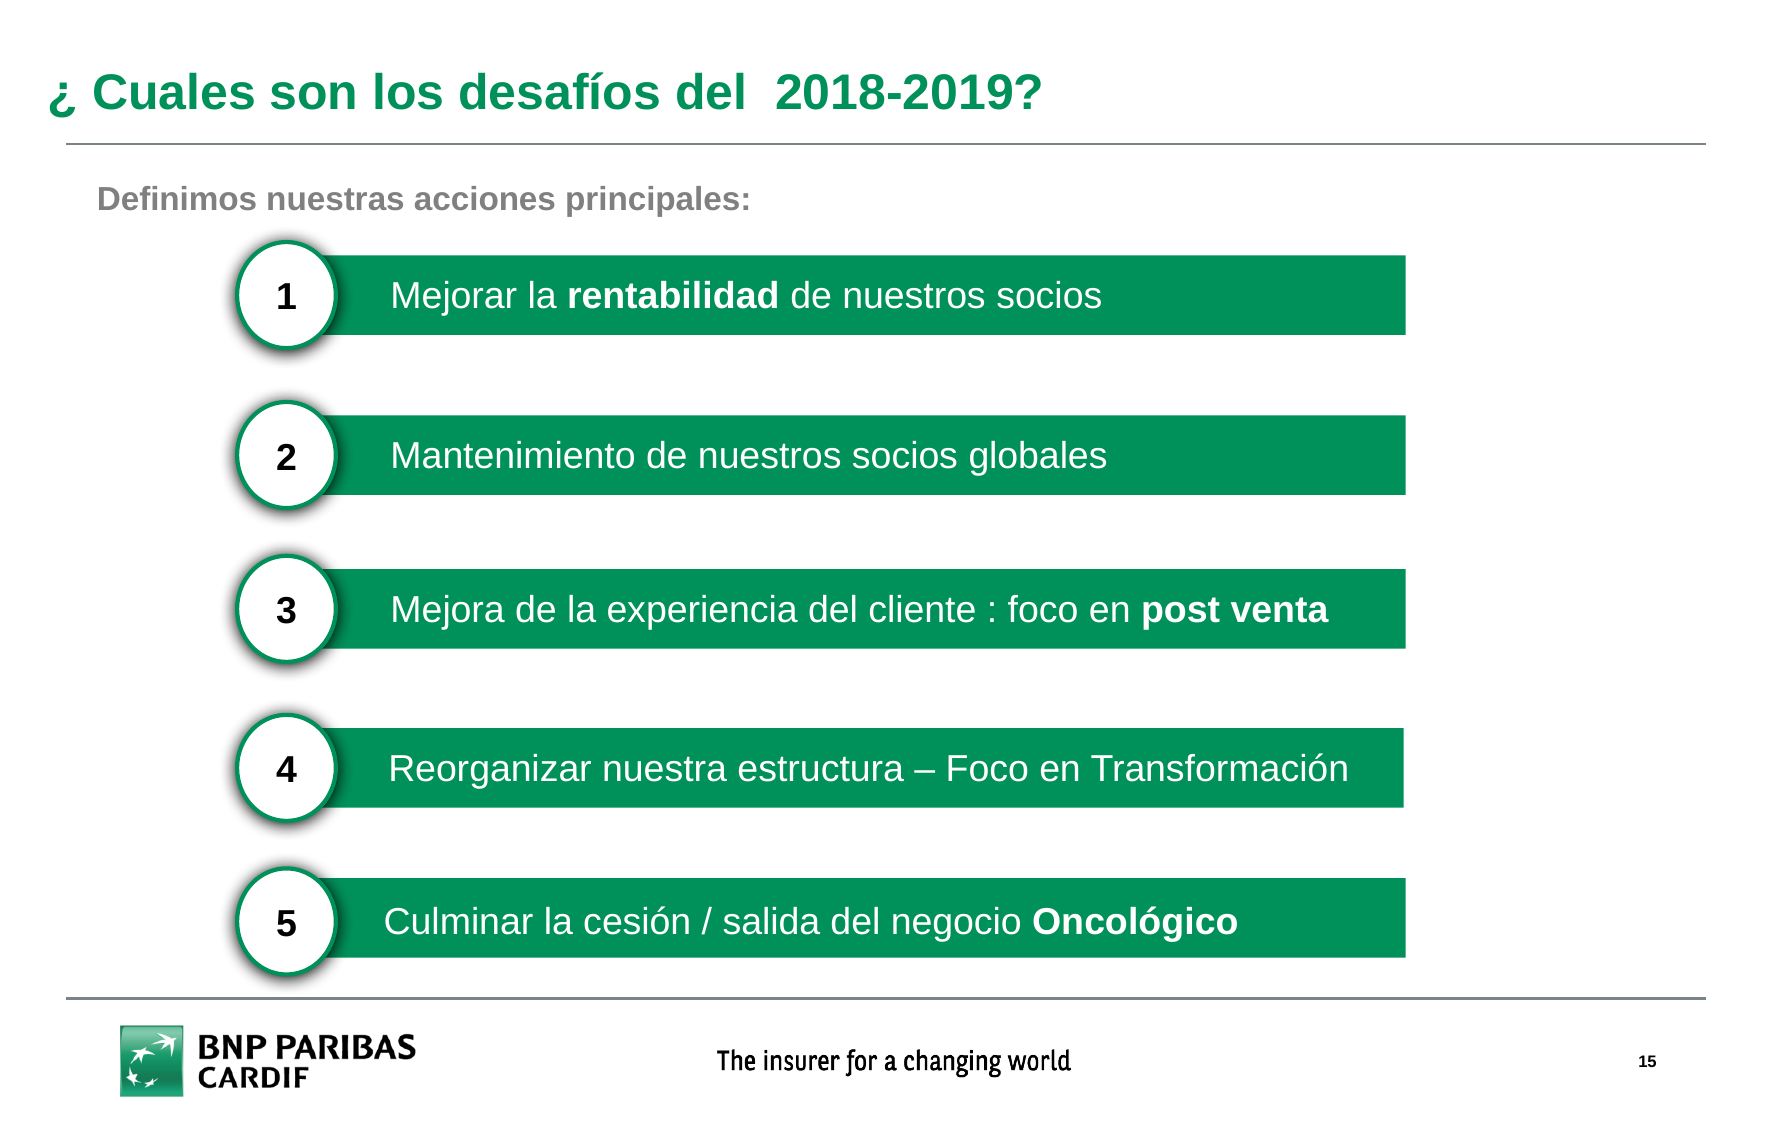

¿ Cuales son los desafíos del  2018-2019?
Definimos nuestras acciones principales:

1

Mejorar la rentabilidad de nuestros socios
2

Mantenimiento de nuestros socios globales
3

Mejora de la experiencia del cliente : foco en post venta
4

Reorganizar nuestra estructura – Foco en Transformación
5

Culminar la cesión / salida del negocio Oncológico
15